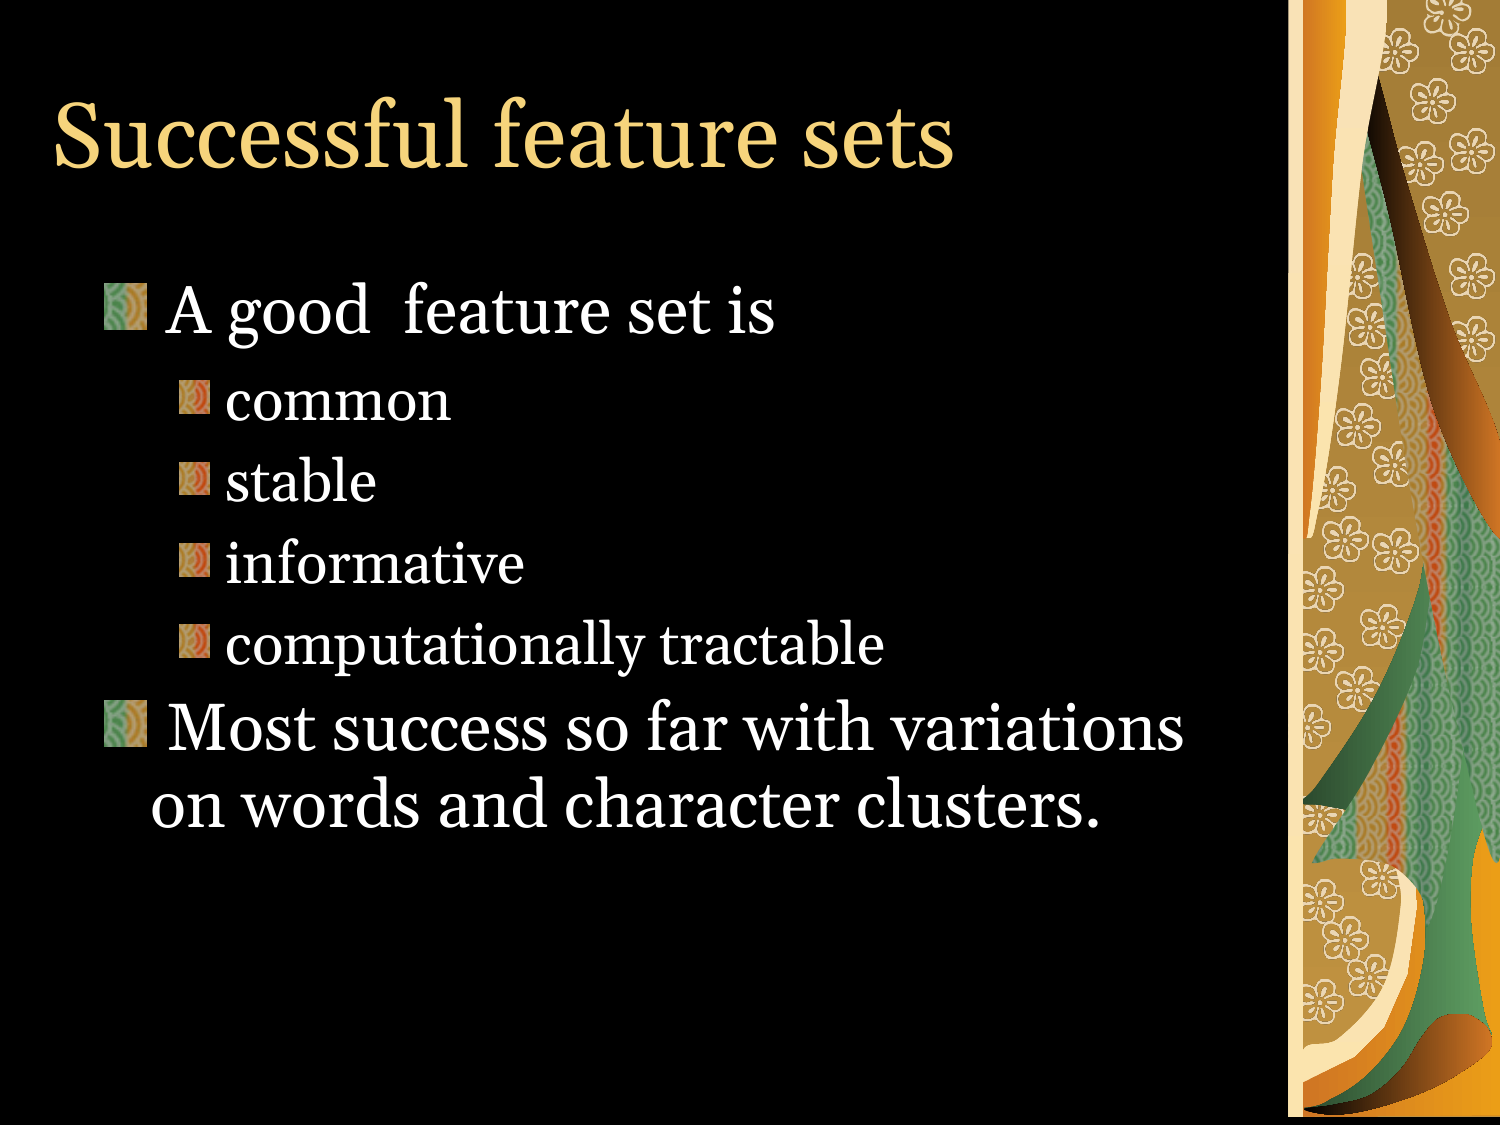

# Successful feature sets
 A good  feature set is
common
stable
informative
computationally tractable
 Most success so far with variations on words and character clusters.